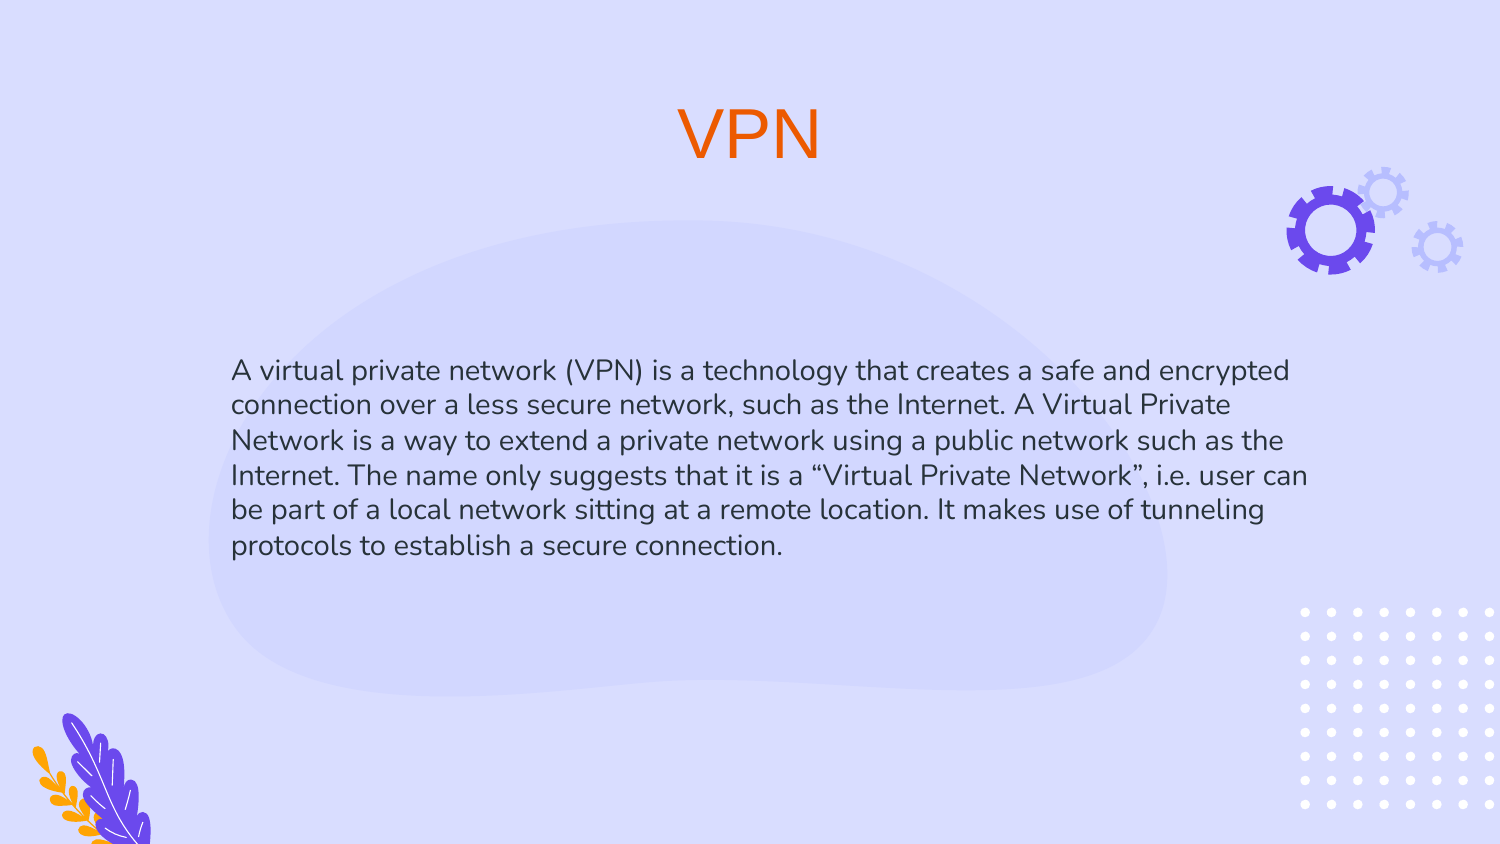

# VPN

A virtual private network (VPN) is a technology that creates a safe and encrypted connection over a less secure network, such as the Internet. A Virtual Private Network is a way to extend a private network using a public network such as the Internet. The name only suggests that it is a “Virtual Private Network”, i.e. user can be part of a local network sitting at a remote location. It makes use of tunneling protocols to establish a secure connection.